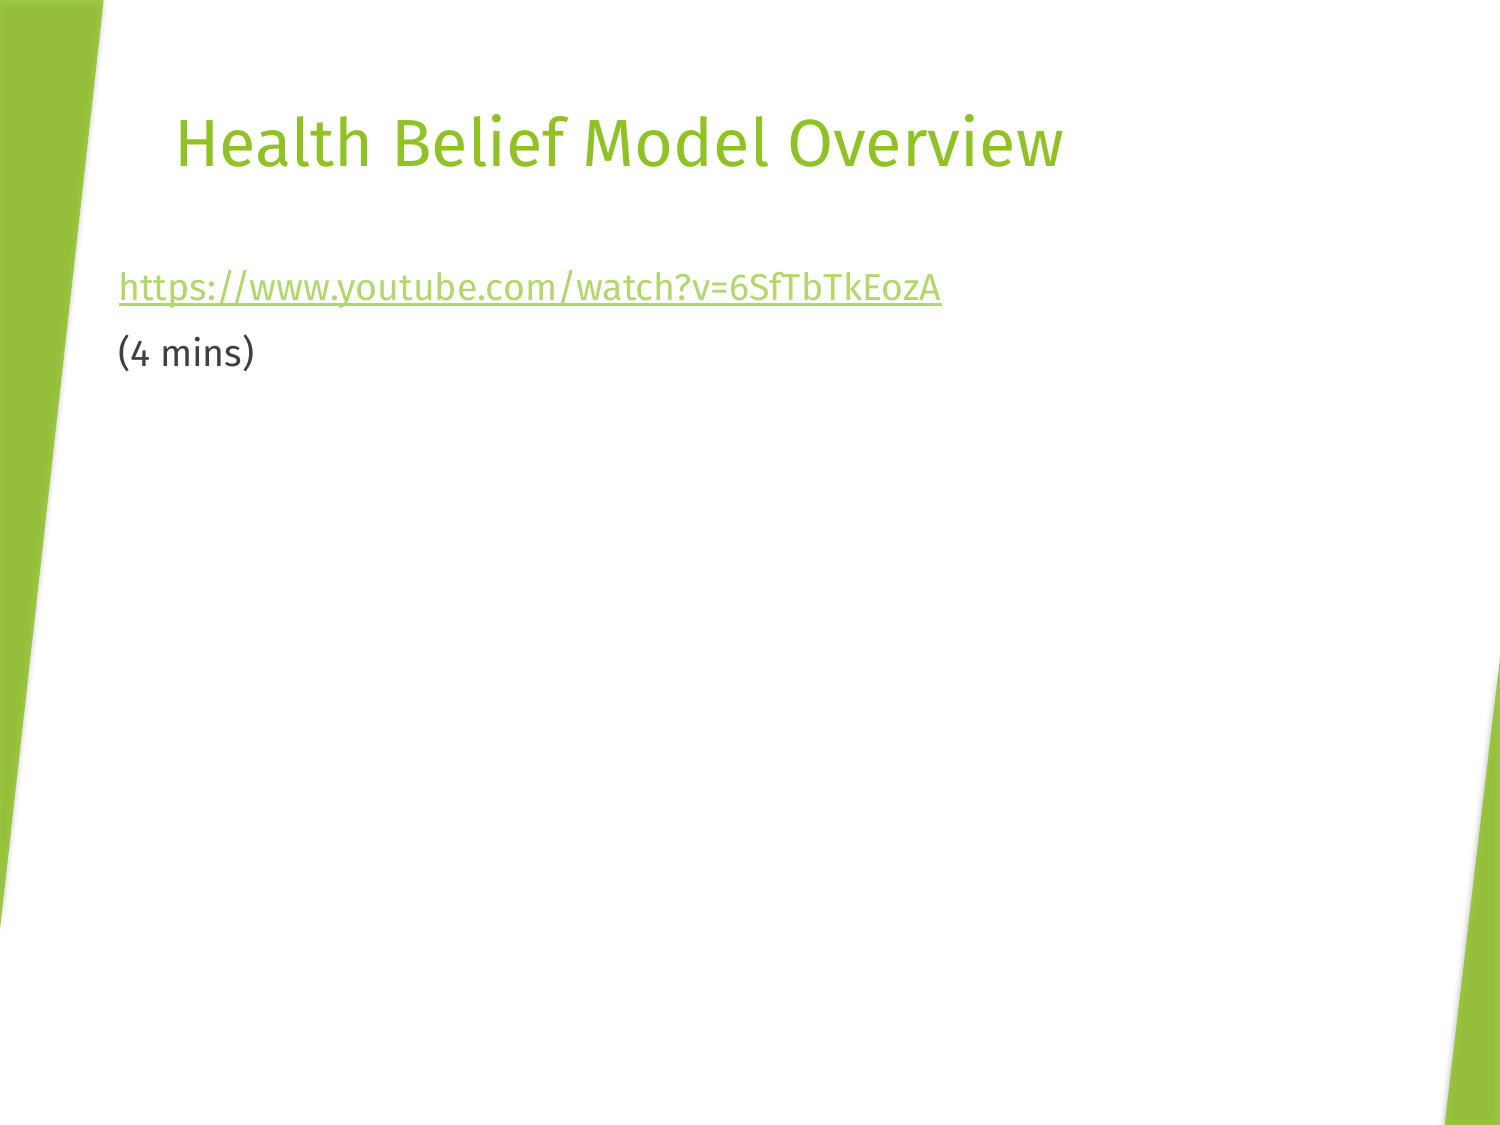

# Health Belief Model Overview
https://www.youtube.com/watch?v=6SfTbTkEozA
(4 mins)